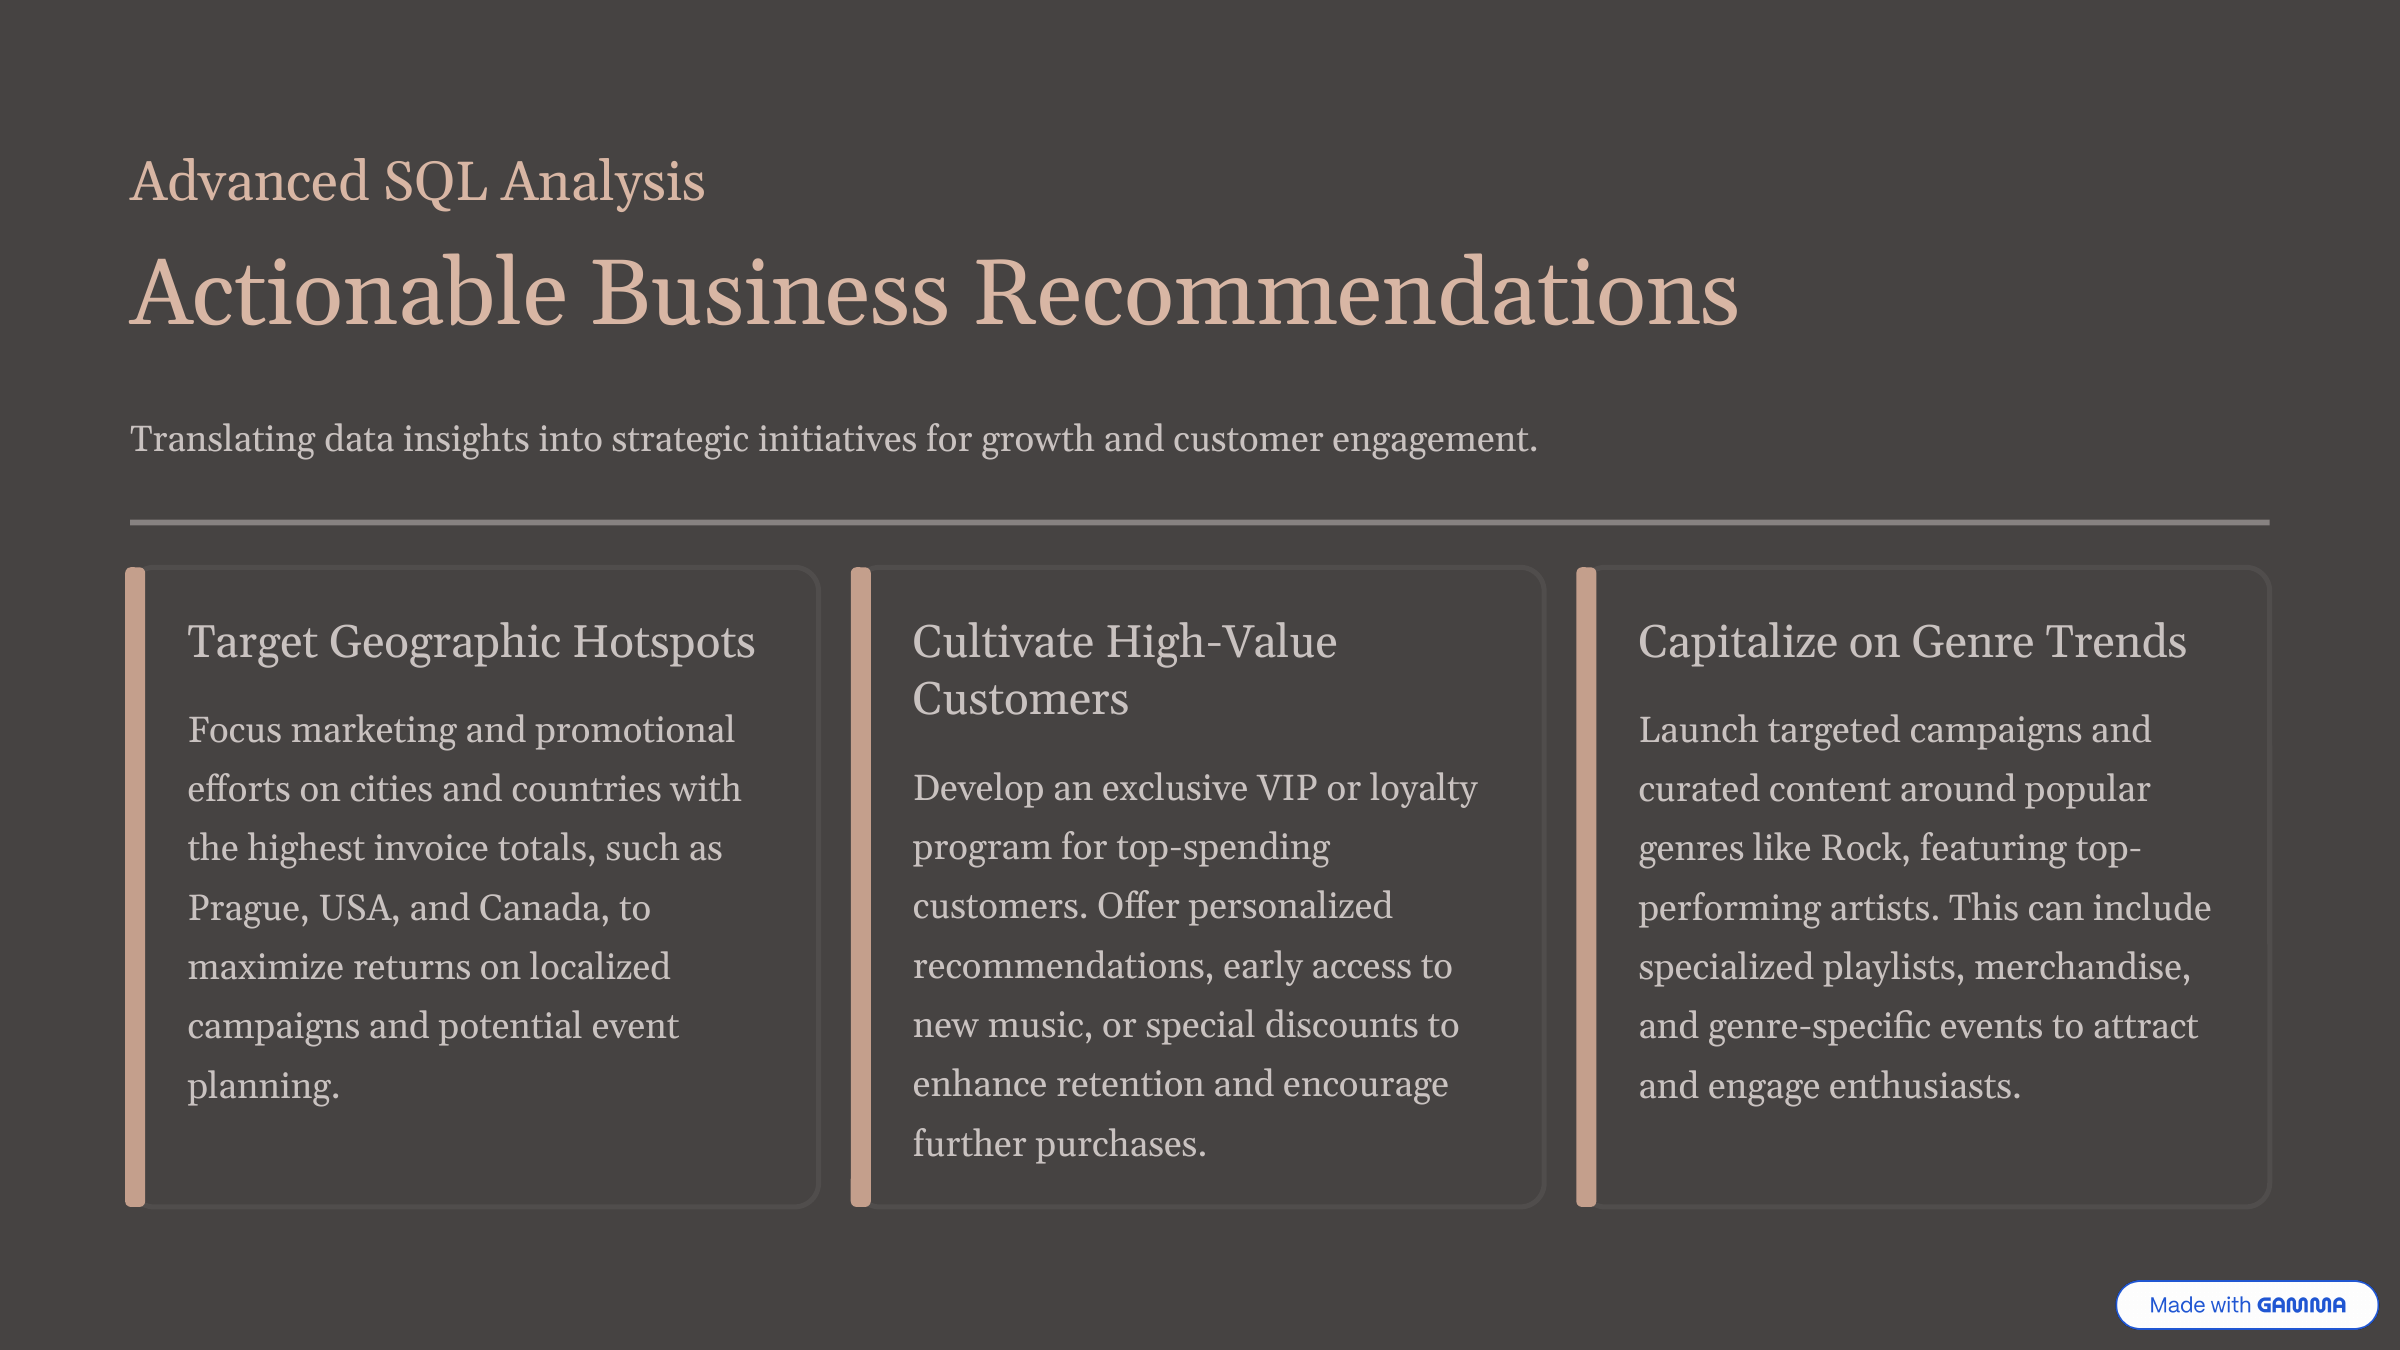

Advanced SQL Analysis
Actionable Business Recommendations
Translating data insights into strategic initiatives for growth and customer engagement.

Target Geographic Hotspots
Cultivate High-Value Customers
Capitalize on Genre Trends
Focus marketing and promotional efforts on cities and countries with the highest invoice totals, such as Prague, USA, and Canada, to maximize returns on localized campaigns and potential event planning.
Launch targeted campaigns and curated content around popular genres like Rock, featuring top-performing artists. This can include specialized playlists, merchandise, and genre-specific events to attract and engage enthusiasts.
Develop an exclusive VIP or loyalty program for top-spending customers. Offer personalized recommendations, early access to new music, or special discounts to enhance retention and encourage further purchases.